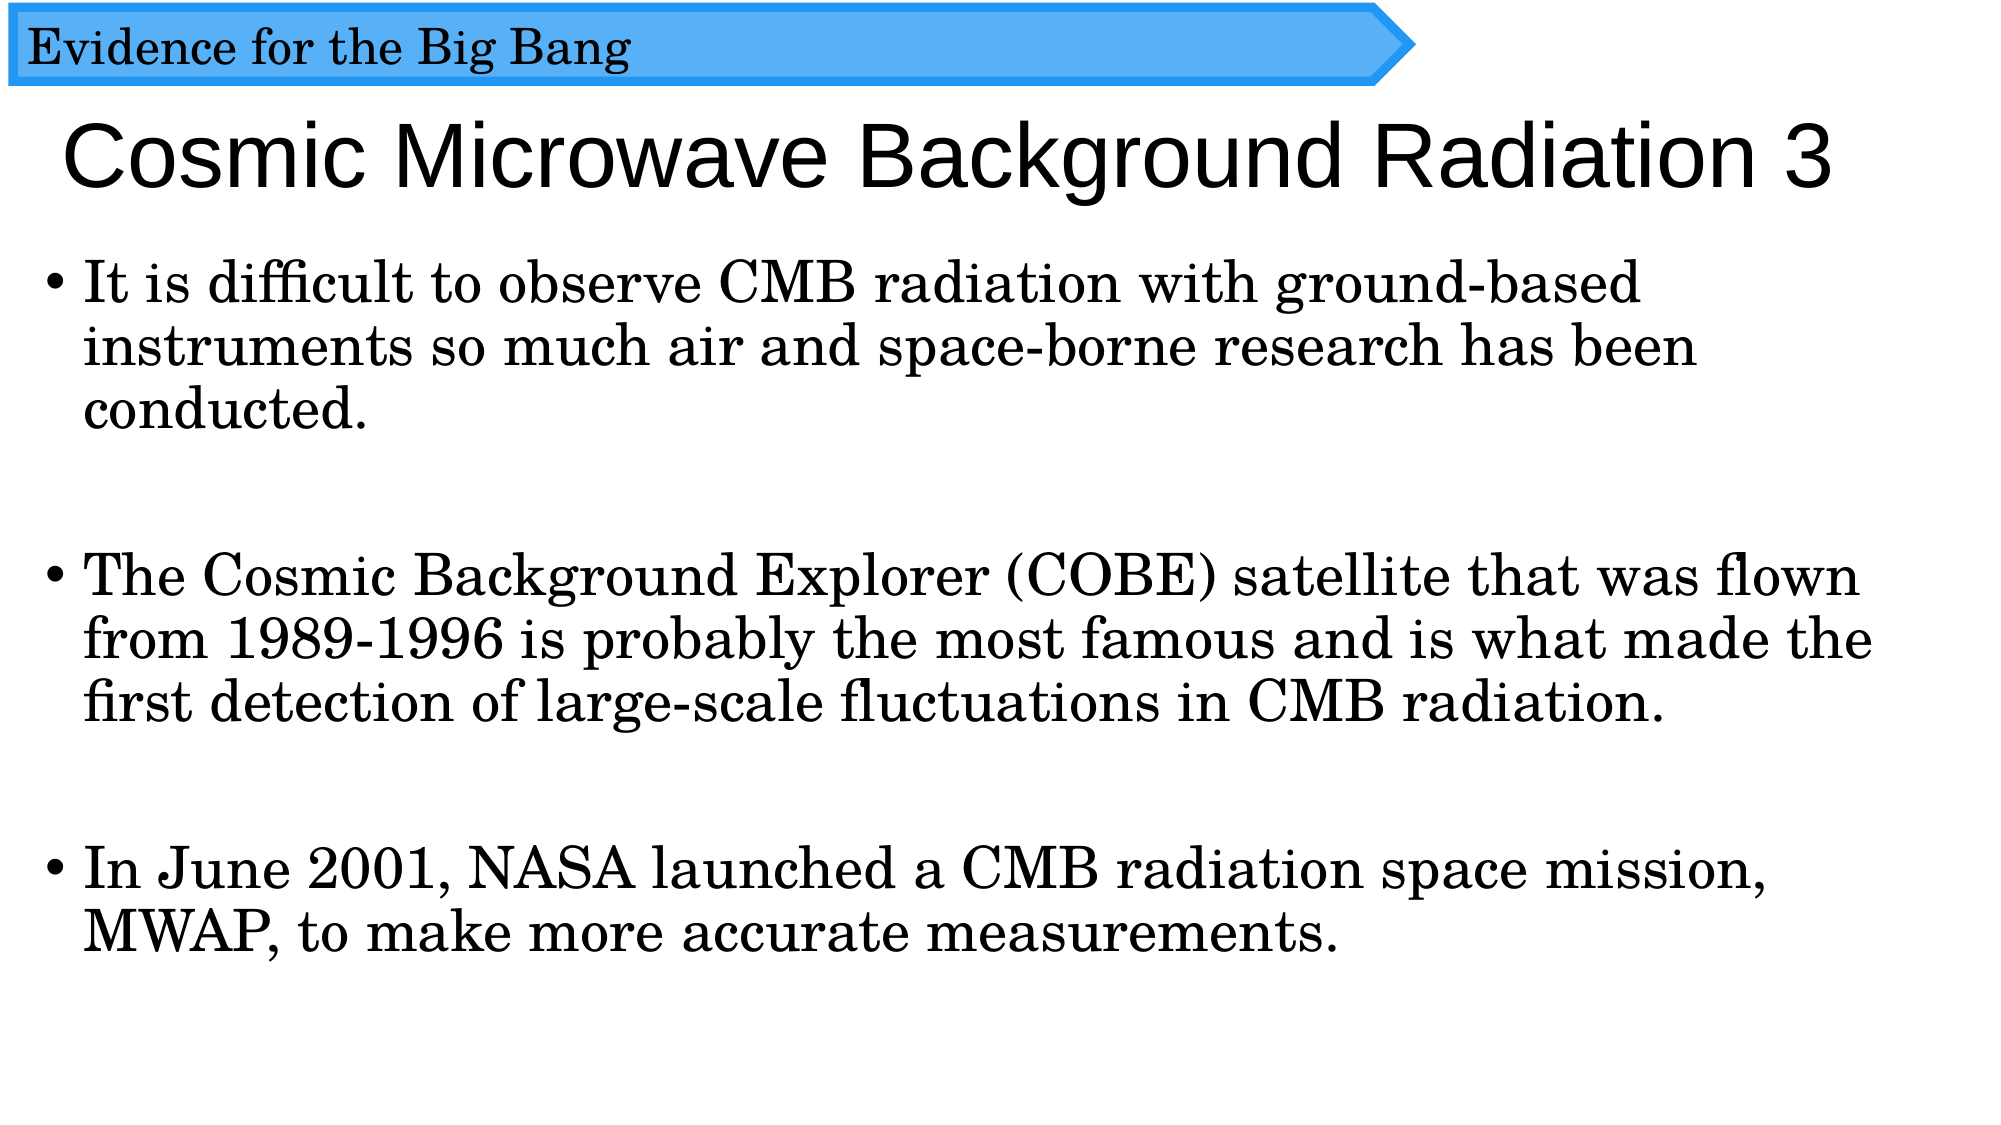

Evidence for the Big Bang

# Cosmic Microwave Background Radiation 3
It is difficult to observe CMB radiation with ground-based instruments so much air and space-borne research has been conducted.

The Cosmic Background Explorer (COBE) satellite that was flown from 1989-1996 is probably the most famous and is what made the first detection of large-scale fluctuations in CMB radiation.

In June 2001, NASA launched a CMB radiation space mission, MWAP, to make more accurate measurements.